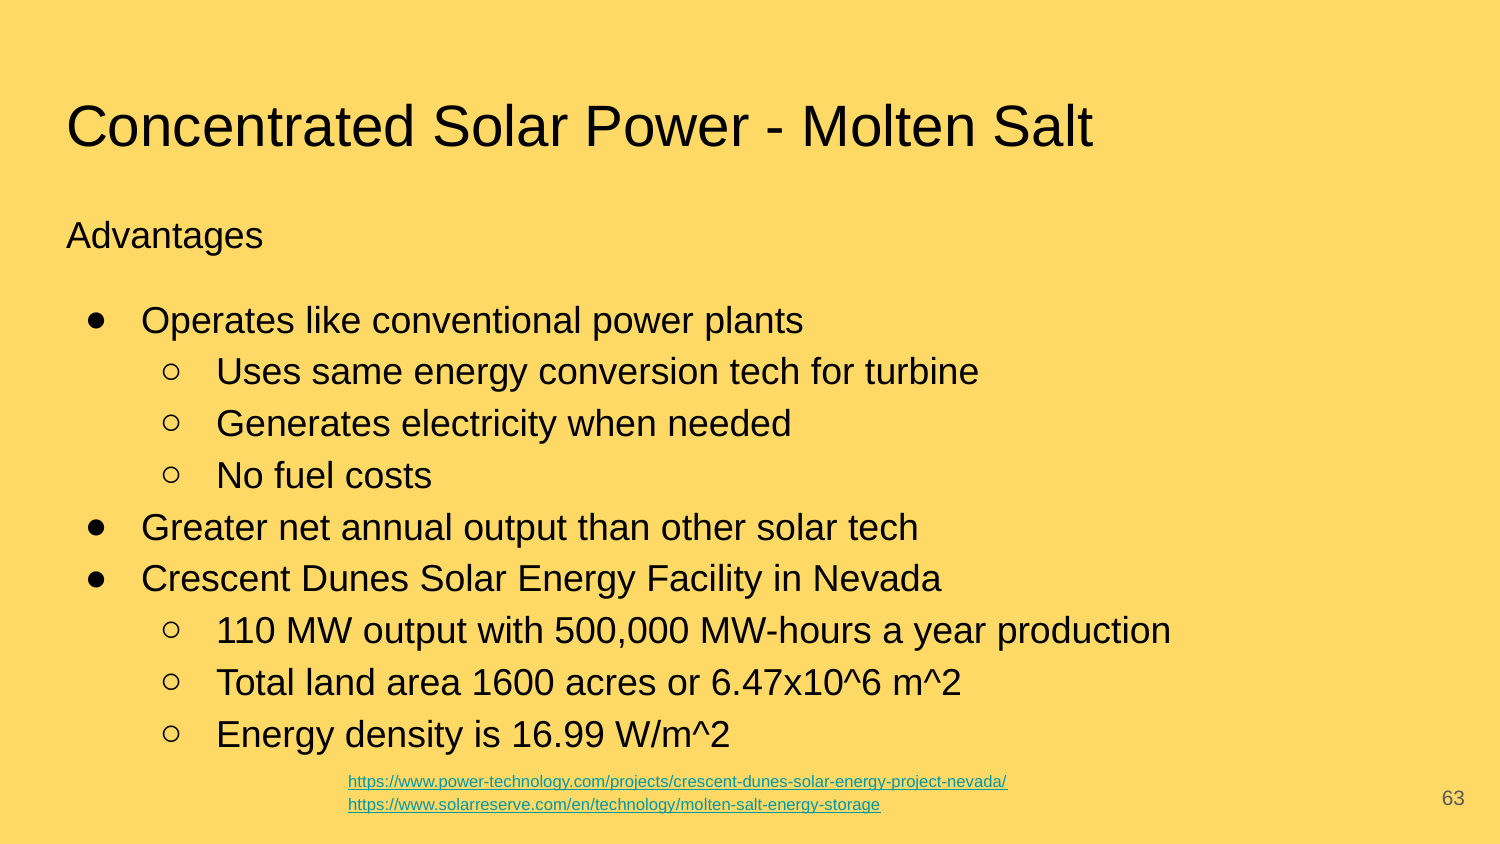

# Concentrated Solar Power - Molten Salt
Advantages
Operates like conventional power plants
Uses same energy conversion tech for turbine
Generates electricity when needed
No fuel costs
Greater net annual output than other solar tech
Crescent Dunes Solar Energy Facility in Nevada
110 MW output with 500,000 MW-hours a year production
Total land area 1600 acres or 6.47x10^6 m^2
Energy density is 16.99 W/m^2

63
https://www.power-technology.com/projects/crescent-dunes-solar-energy-project-nevada/
https://www.solarreserve.com/en/technology/molten-salt-energy-storage